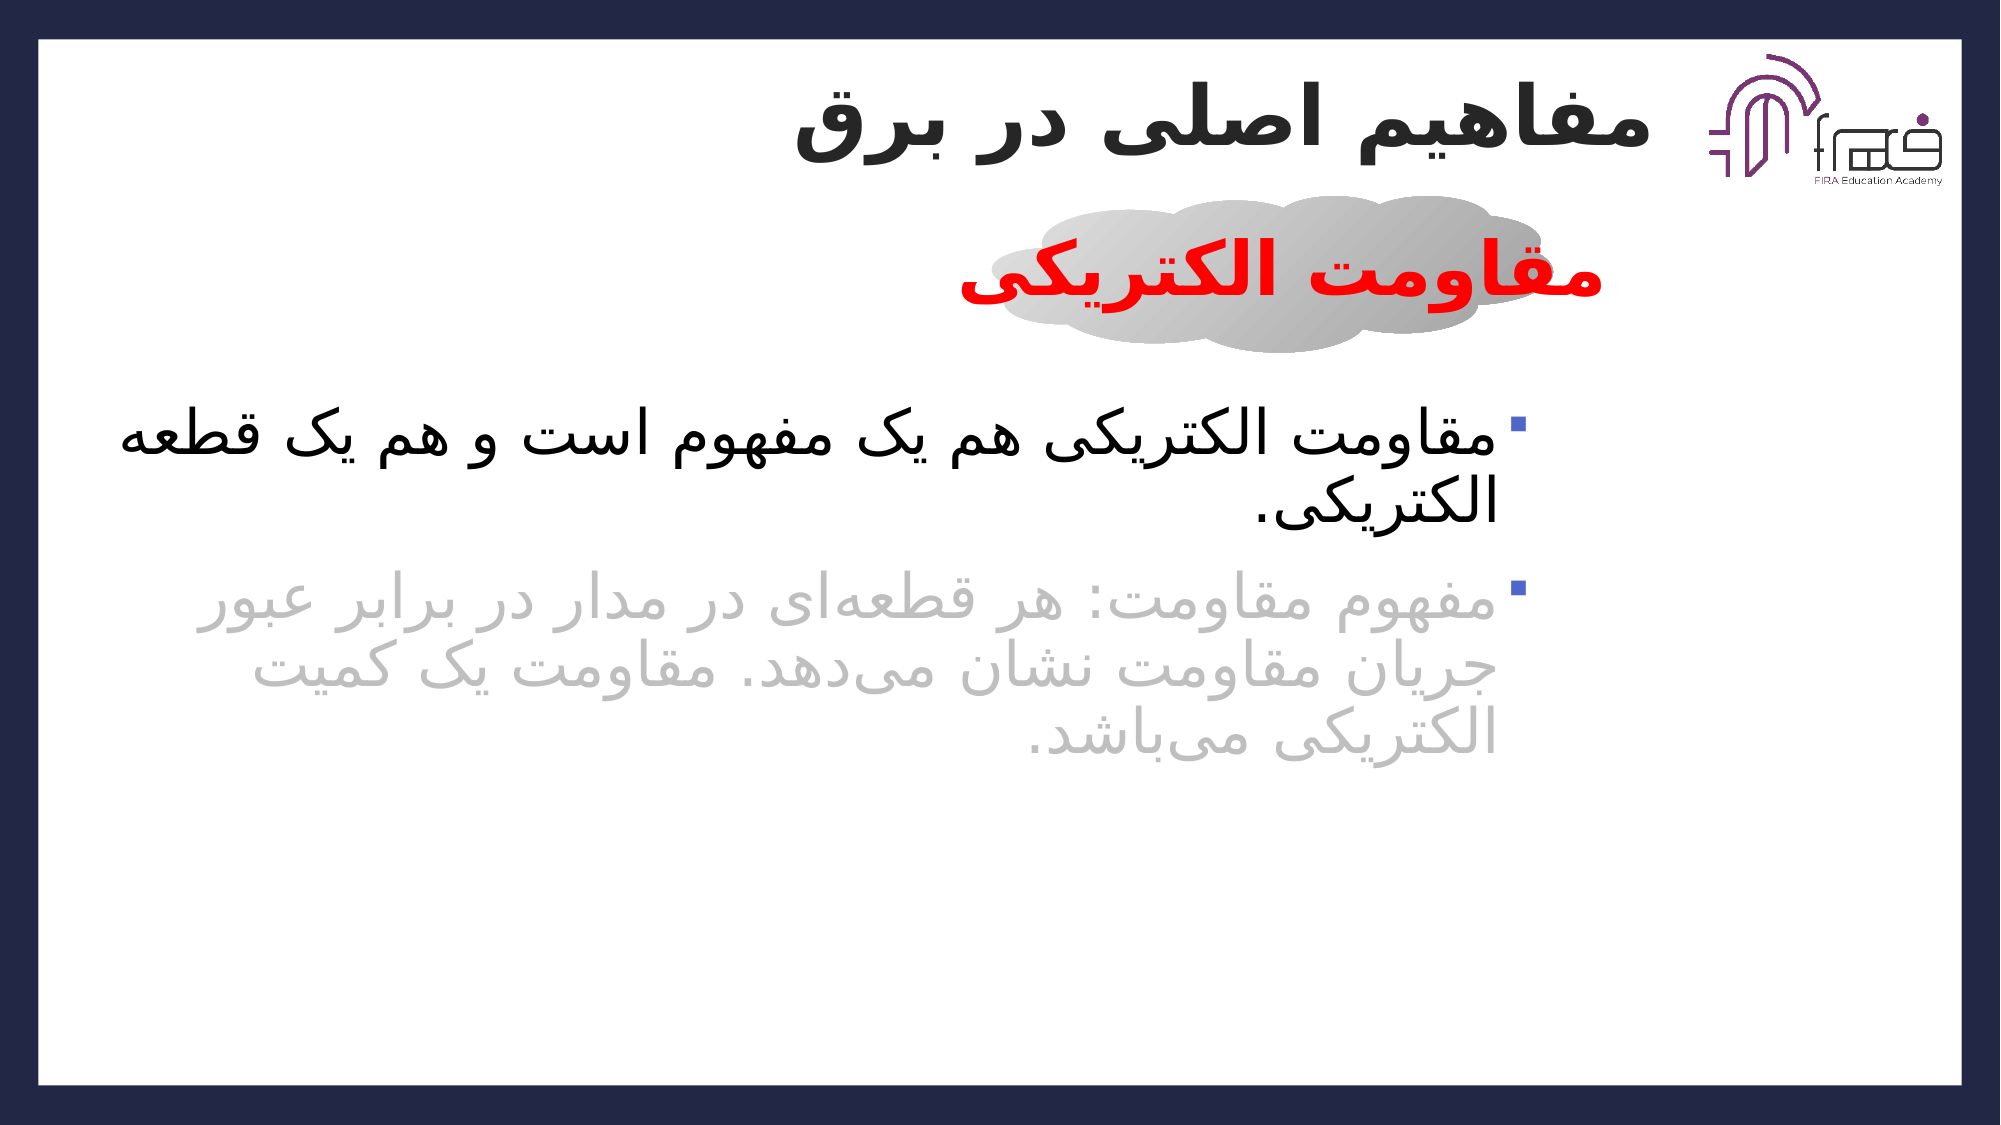

# مفاهیم اصلی در برق

مقاومت الکتریکی
مقاومت الکتریکی هم یک مفهوم است و هم یک قطعه الکتریکی.
مفهوم مقاومت: هر قطعه‌ای در مدار در برابر عبور جریان مقاومت نشان می‌دهد. مقاومت یک کمیت الکتریکی می‌باشد.